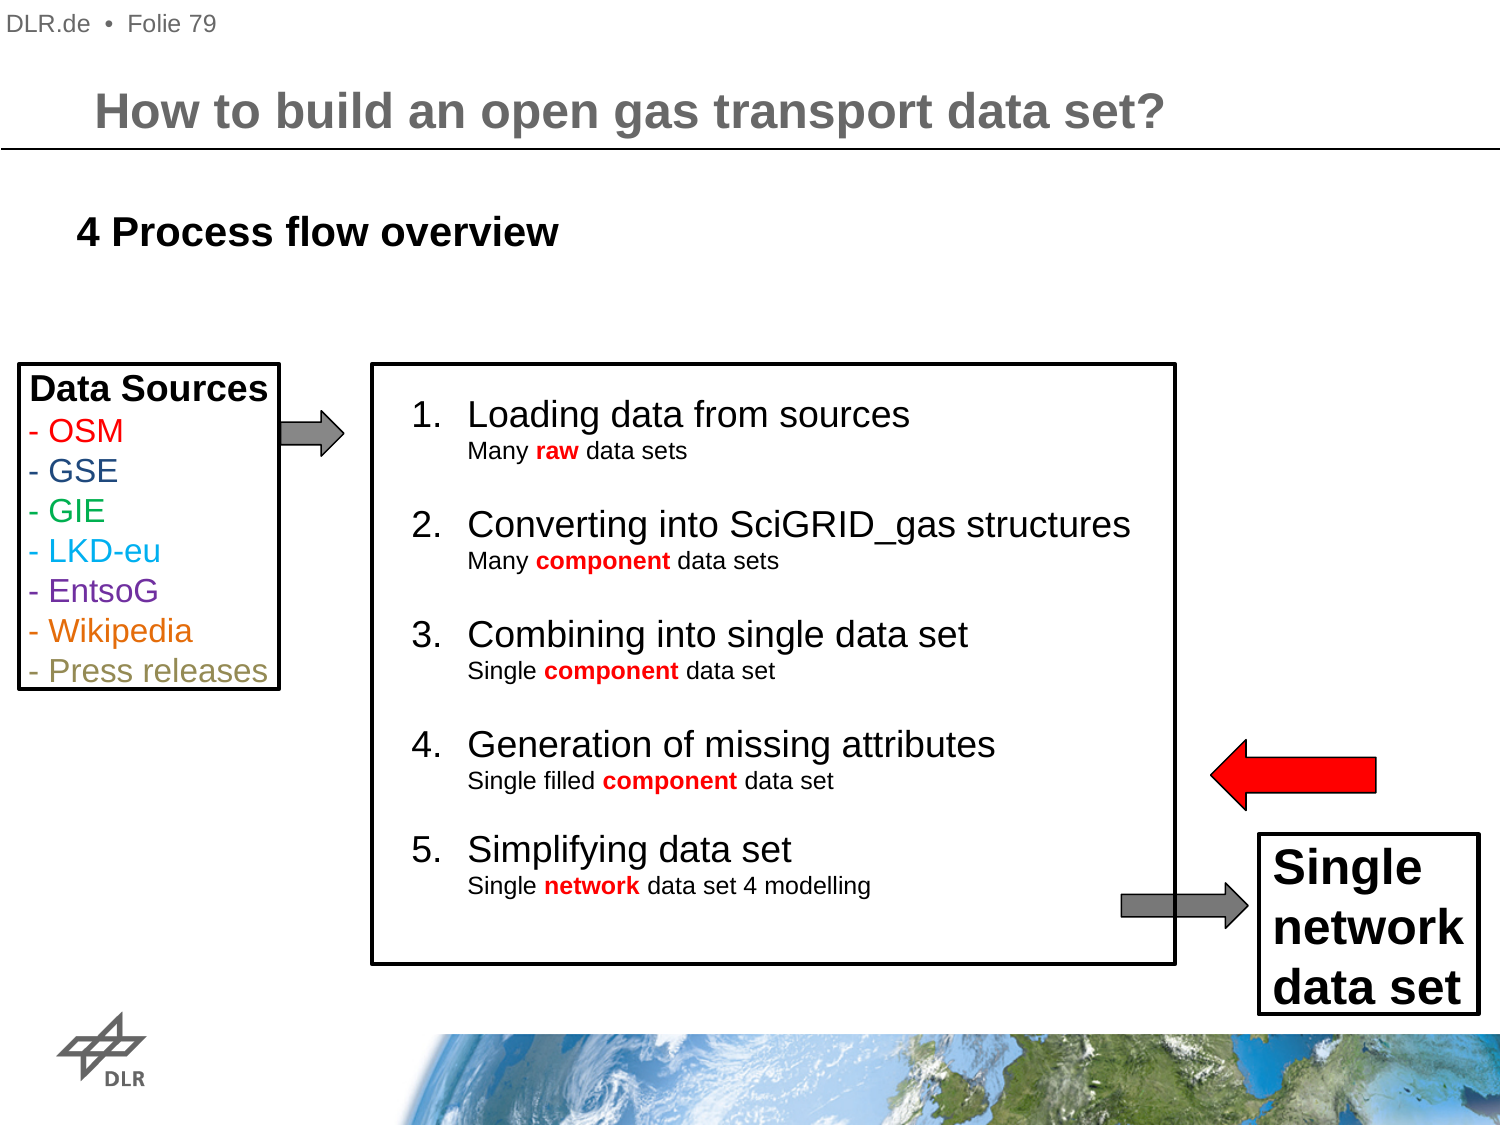

DLR.de  •  Folie 79
How to build an open gas transport data set?
4 Process flow overview

 Data Sources
 - OSM
 - GSE
 - GIE
 - LKD-eu
 - EntsoG
 - Wikipedia
 - Press releases

Loading data from sources
Many raw data sets

Converting into SciGRID_gas structures
Many component data sets

Combining into single data set
Single component data set

Generation of missing attributes
Single filled component data set

Simplifying data set
Single network data set 4 modelling

 Single
 network
 data set